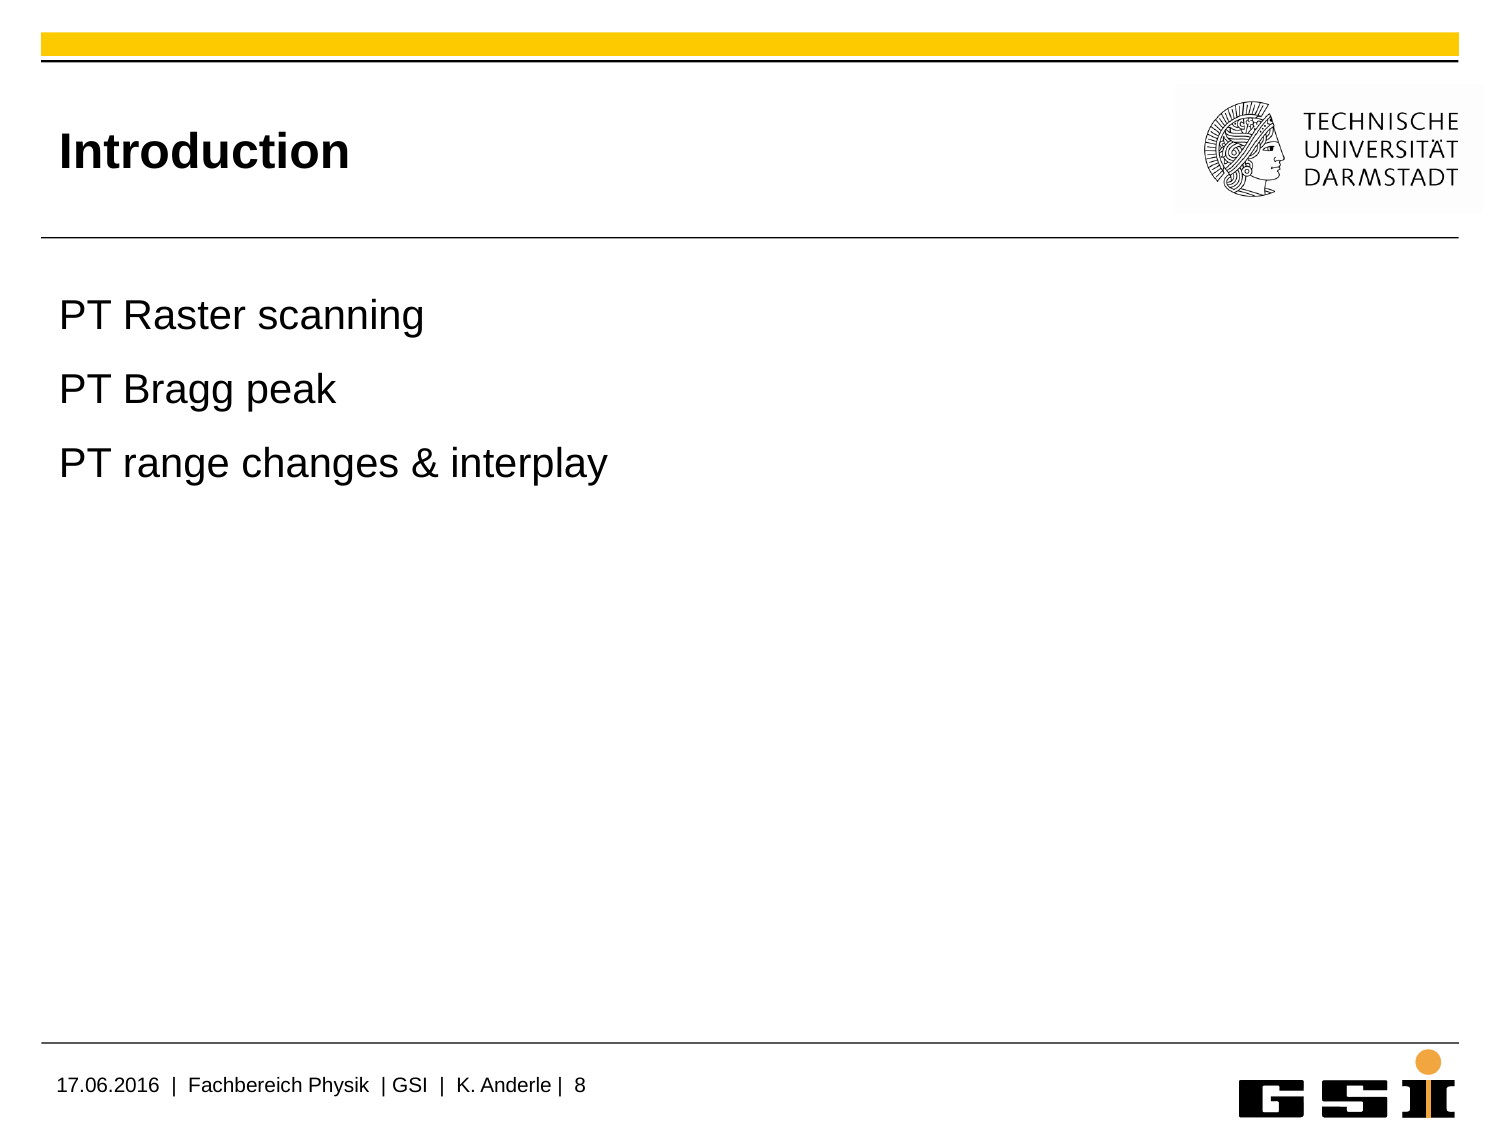

# Introduction
PT Raster scanning
PT Bragg peak
PT range changes & interplay